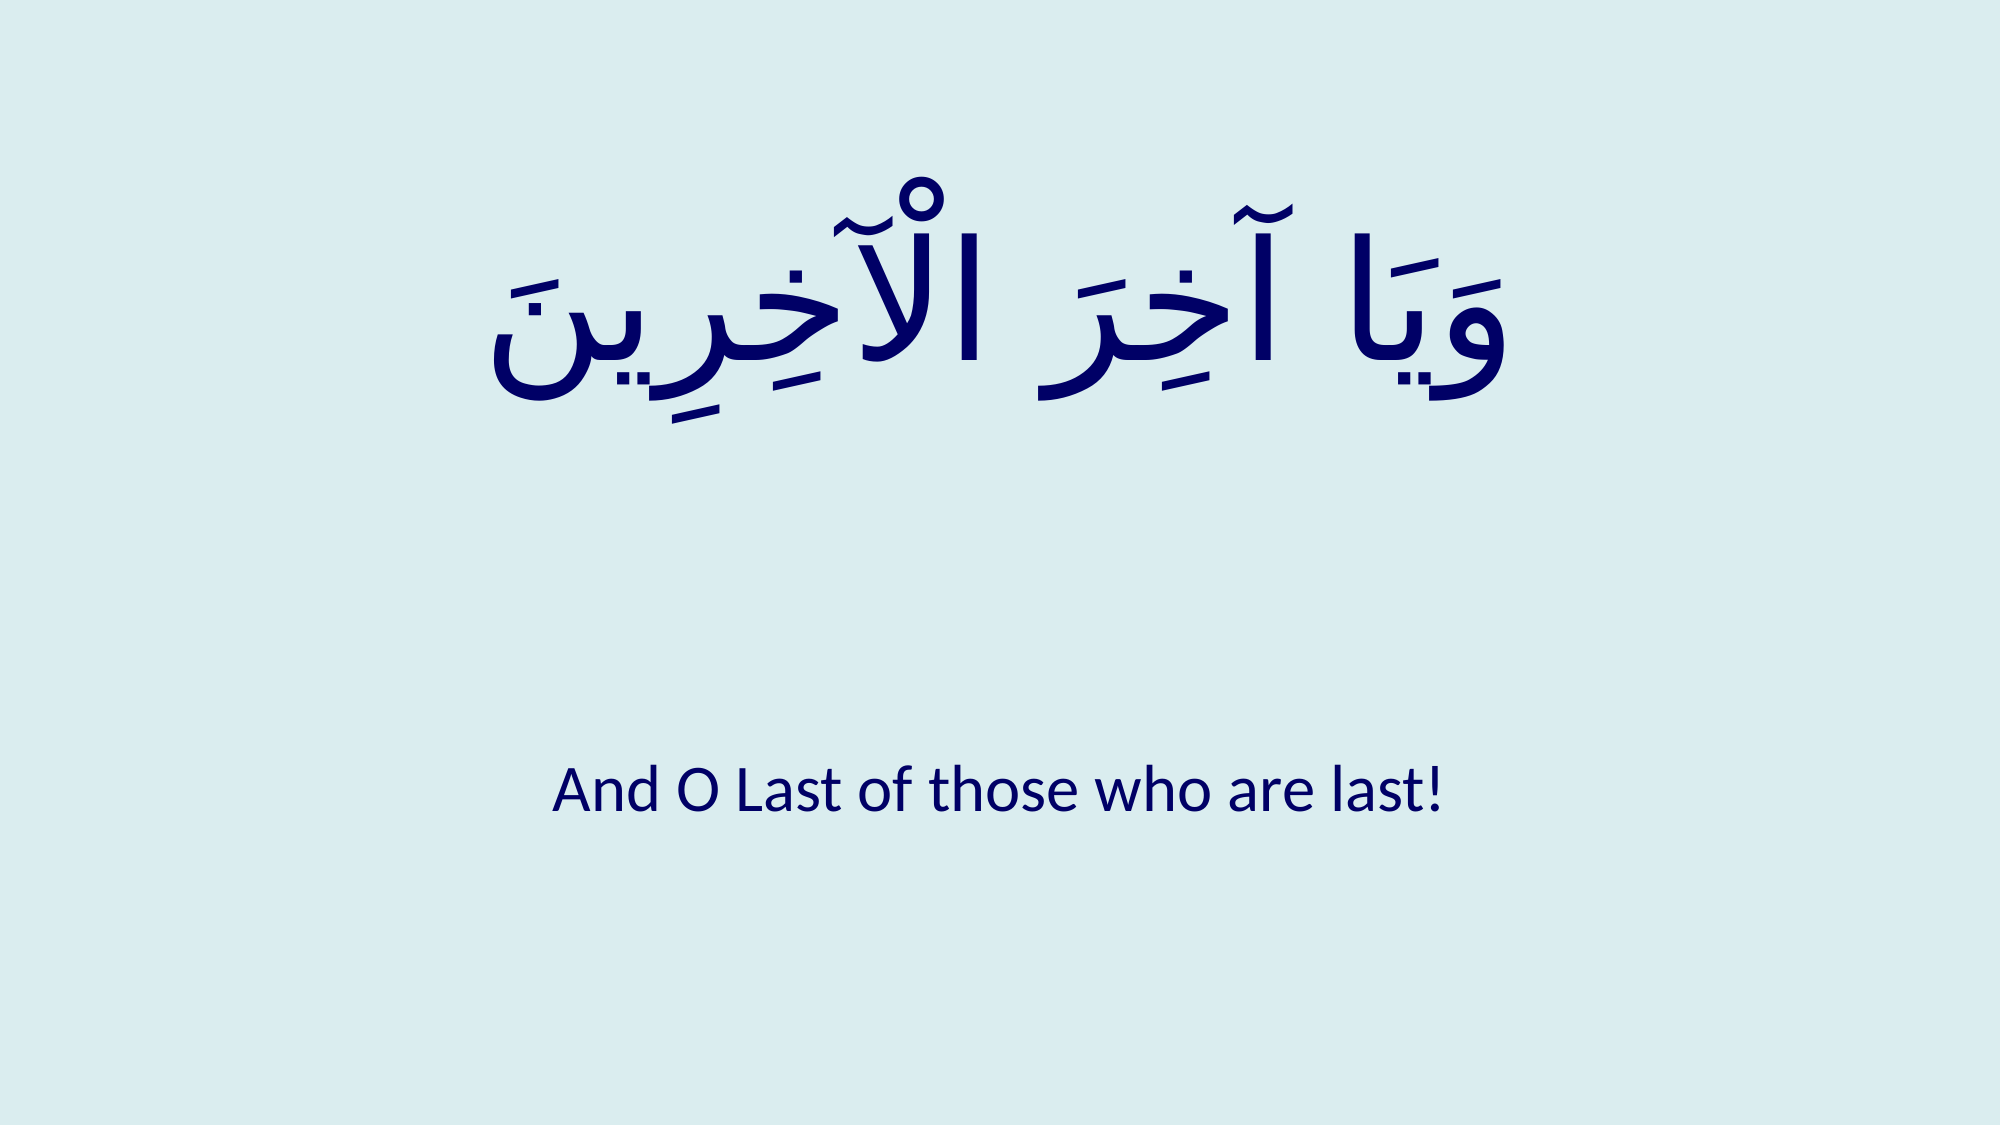

# وَیَا آخِرَ الْآخِرِینَ
And O Last of those who are last!